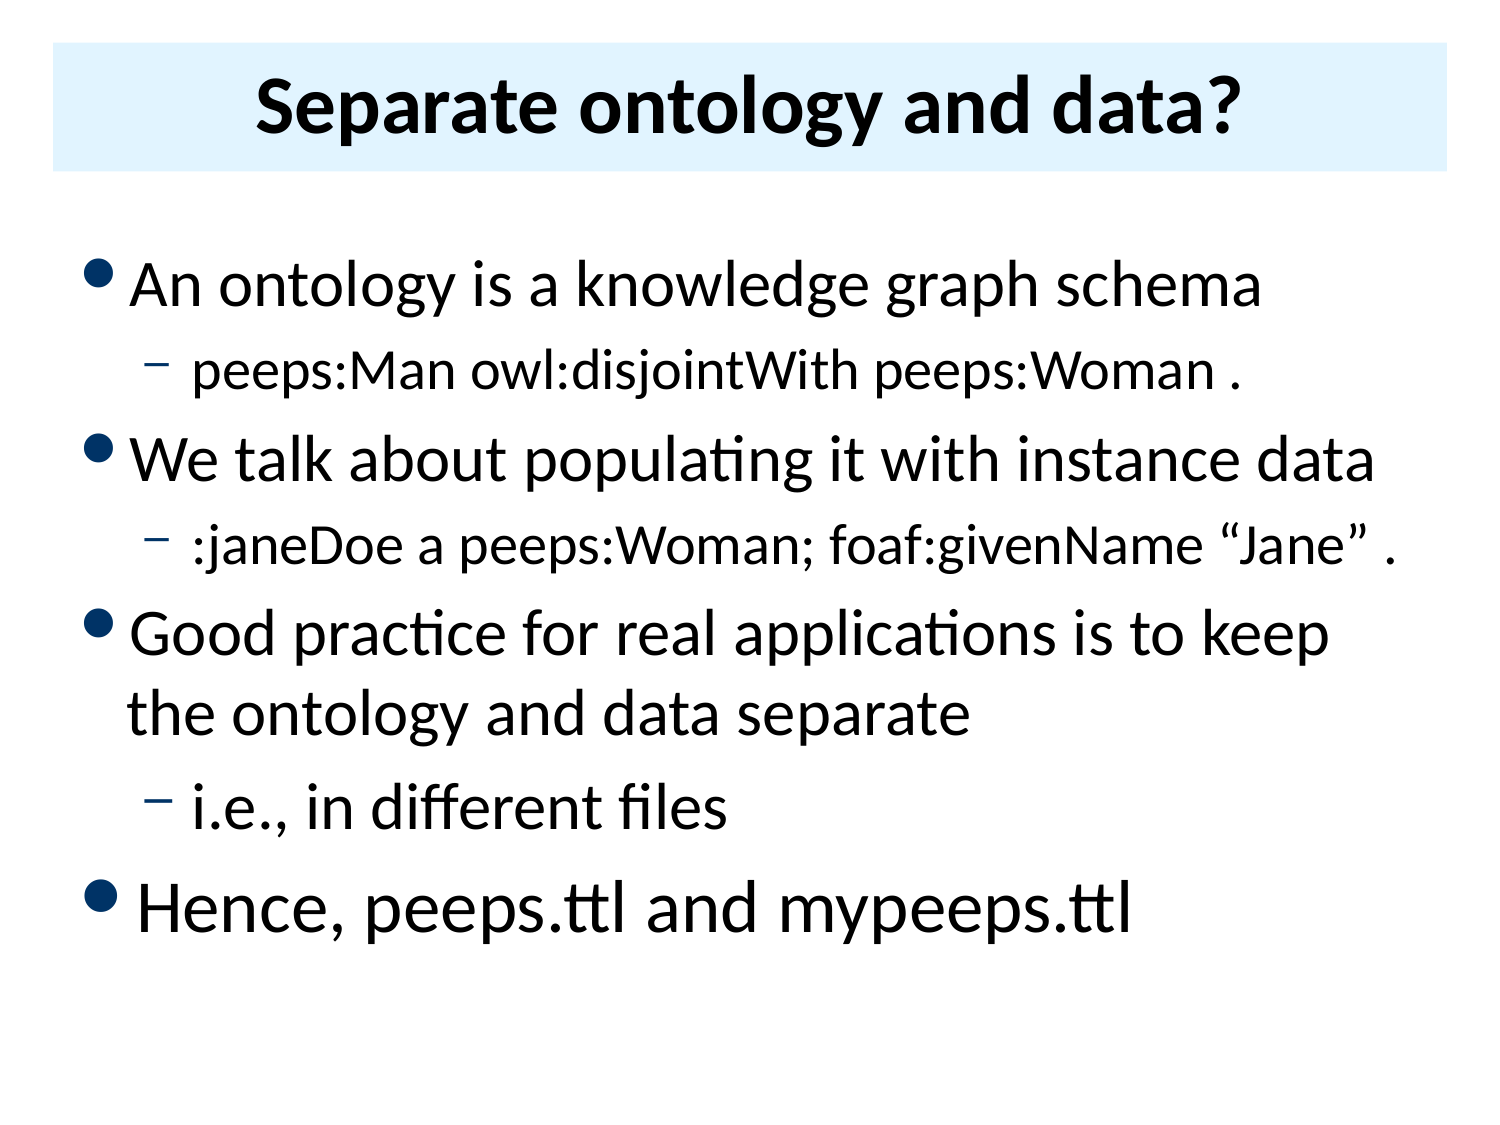

# Separate ontology and data?
An ontology is a knowledge graph schema
peeps:Man owl:disjointWith peeps:Woman .
We talk about populating it with instance data
:janeDoe a peeps:Woman; foaf:givenName “Jane” .
Good practice for real applications is to keep the ontology and data separate
i.e., in different files
Hence, peeps.ttl and mypeeps.ttl